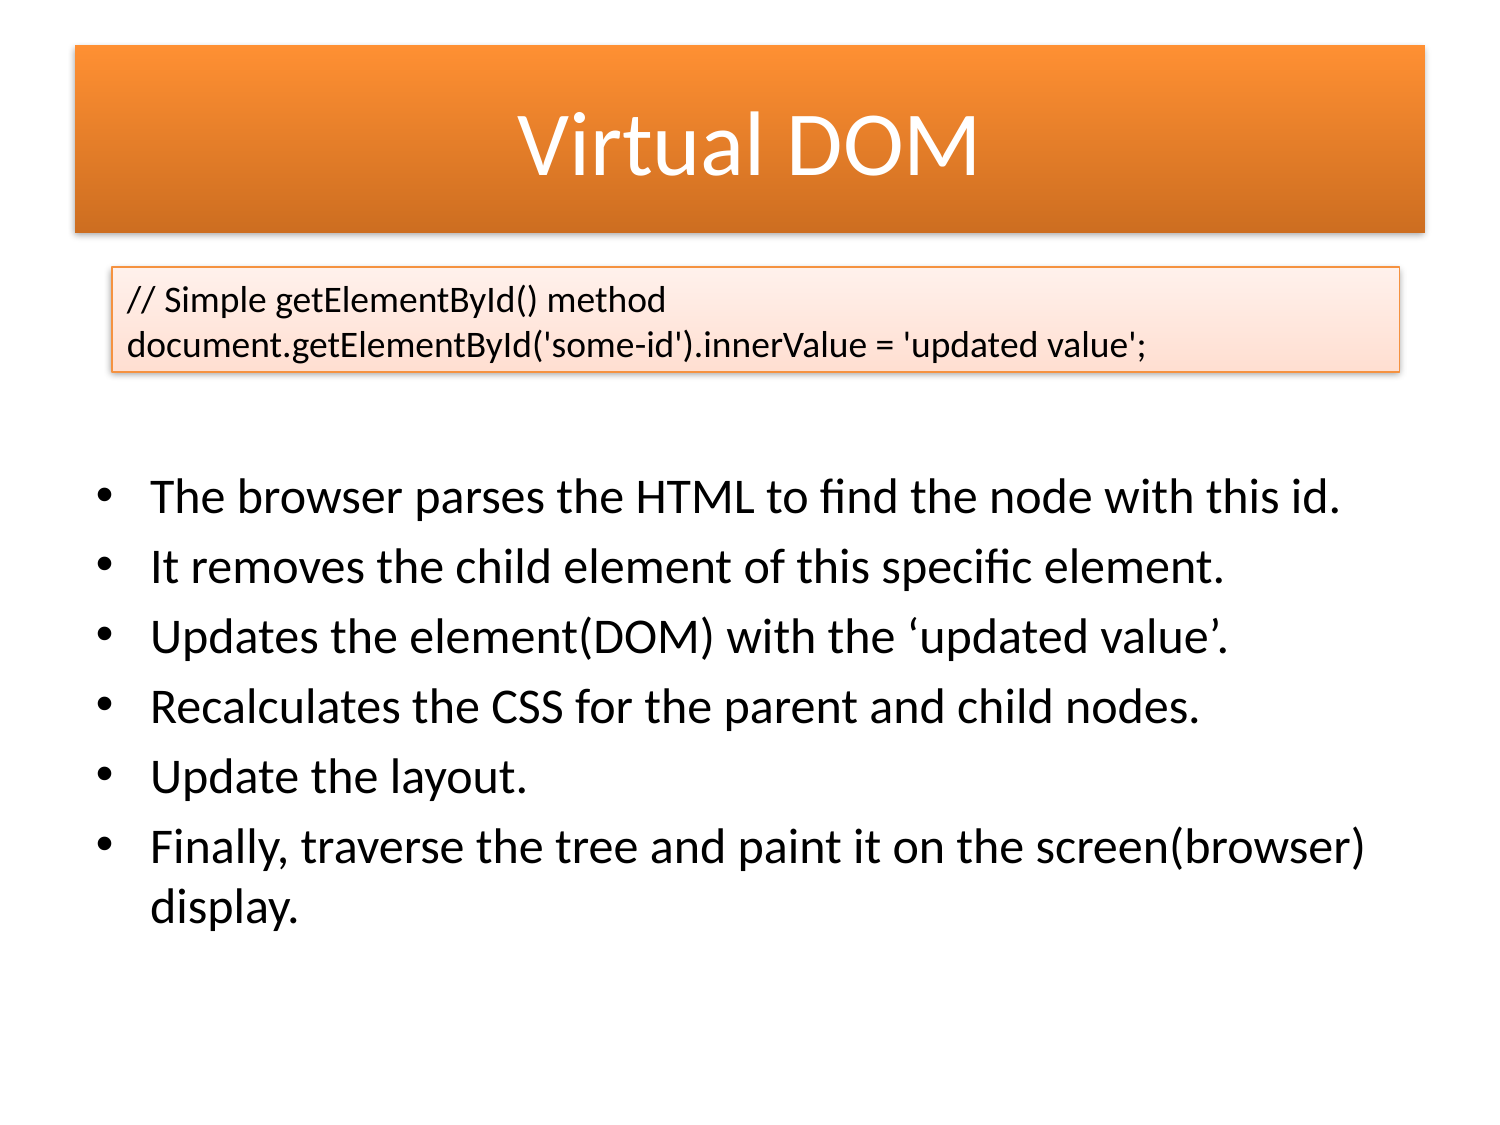

# Virtual DOM
// Simple getElementById() method
document.getElementById('some-id').innerValue = 'updated value';
The browser parses the HTML to find the node with this id.
It removes the child element of this specific element.
Updates the element(DOM) with the ‘updated value’.
Recalculates the CSS for the parent and child nodes.
Update the layout.
Finally, traverse the tree and paint it on the screen(browser) display.